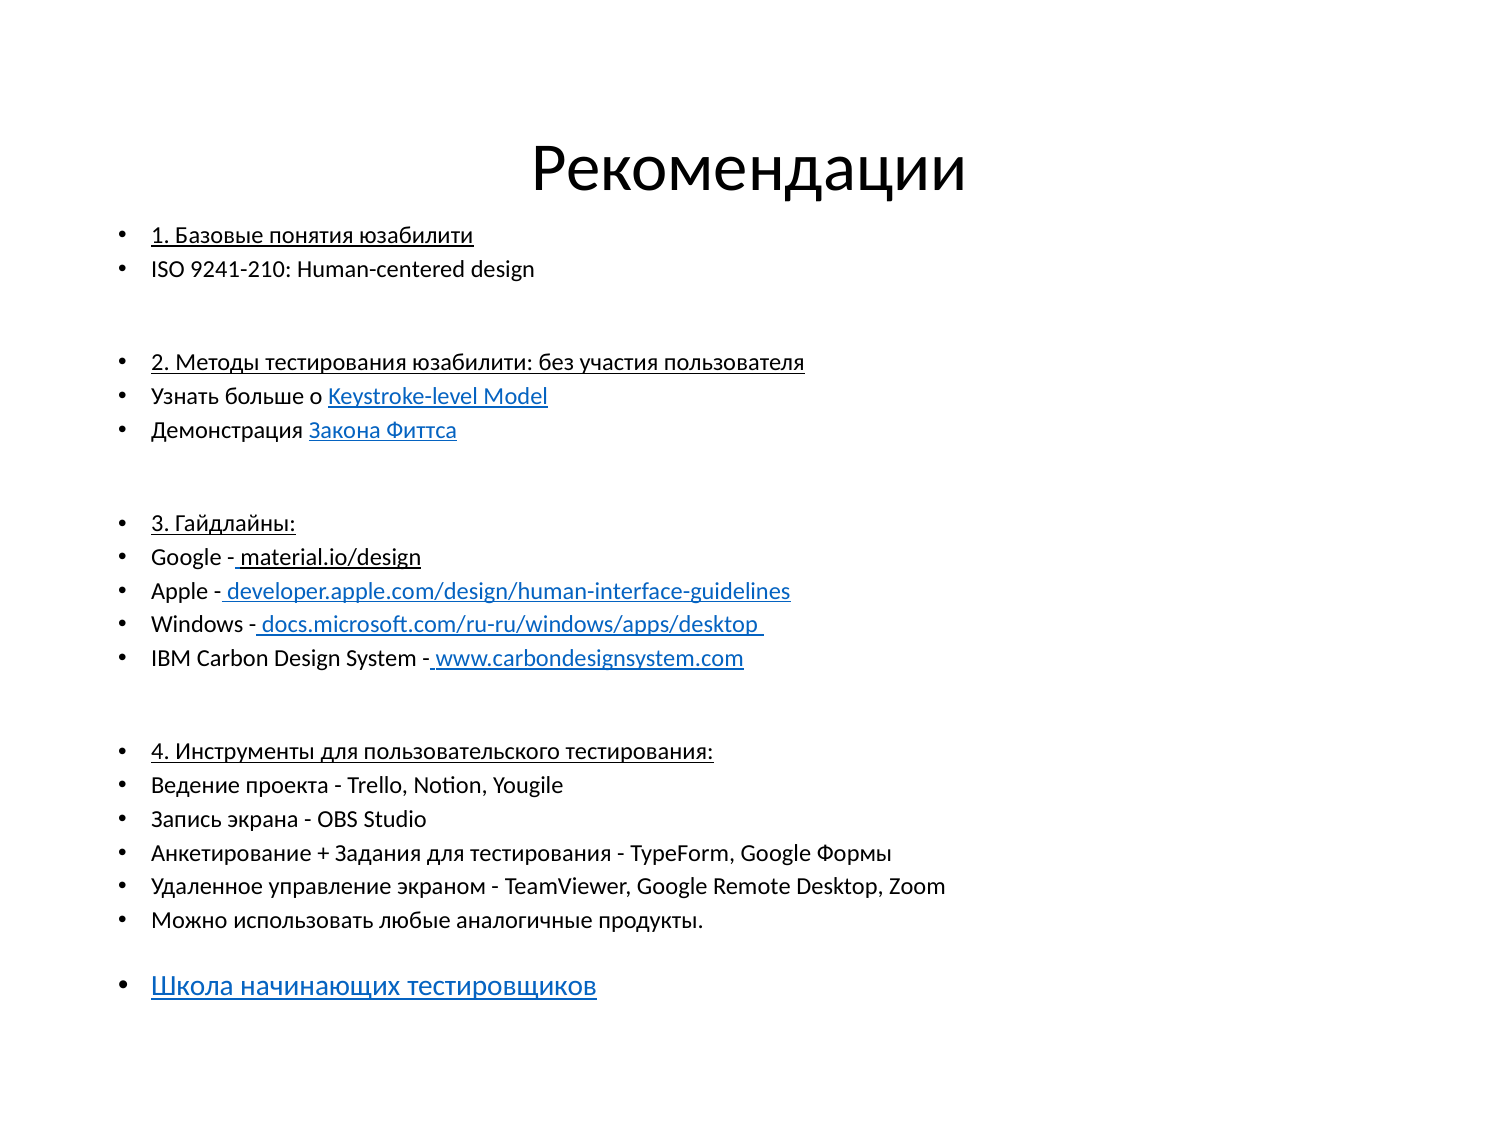

# Рекомендации
1. Базовые понятия юзабилити
ISO 9241-210: Human-centered design

2. Методы тестирования юзабилити: без участия пользователя
Узнать больше о Keystroke-level Model
Демонстрация Закона Фиттса

3. Гайдлайны:
Google - material.io/design
Apple - developer.apple.com/design/human-interface-guidelines
Windows - docs.microsoft.com/ru-ru/windows/apps/desktop
IBM Carbon Design System - www.carbondesignsystem.com

4. Инструменты для пользовательского тестирования:
Ведение проекта - Trello, Notion, Yougile
Запись экрана - OBS Studio
Анкетирование + Задания для тестирования - TypeForm, Google Формы
Удаленное управление экраном - TeamViewer, Google Remote Desktop, Zoom
Можно использовать любые аналогичные продукты.

Школа начинающих тестировщиков